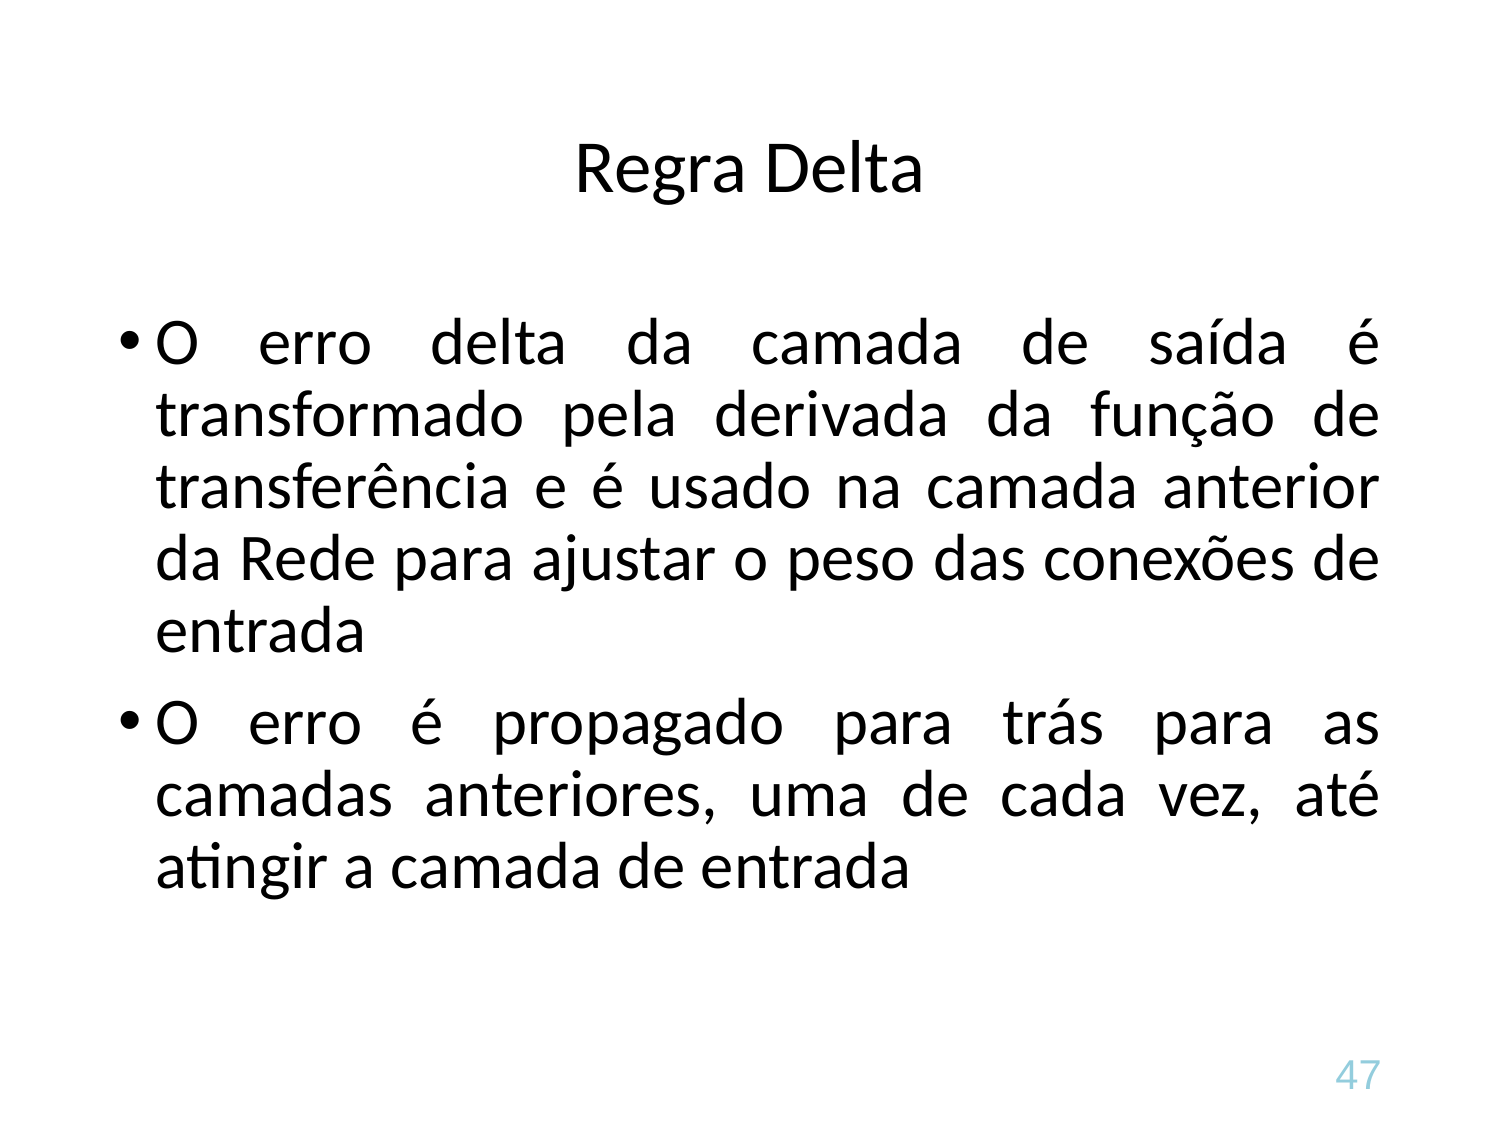

# Regra Delta
O erro delta da camada de saída é transformado pela derivada da função de transferência e é usado na camada anterior da Rede para ajustar o peso das conexões de entrada
O erro é propagado para trás para as camadas anteriores, uma de cada vez, até atingir a camada de entrada

47